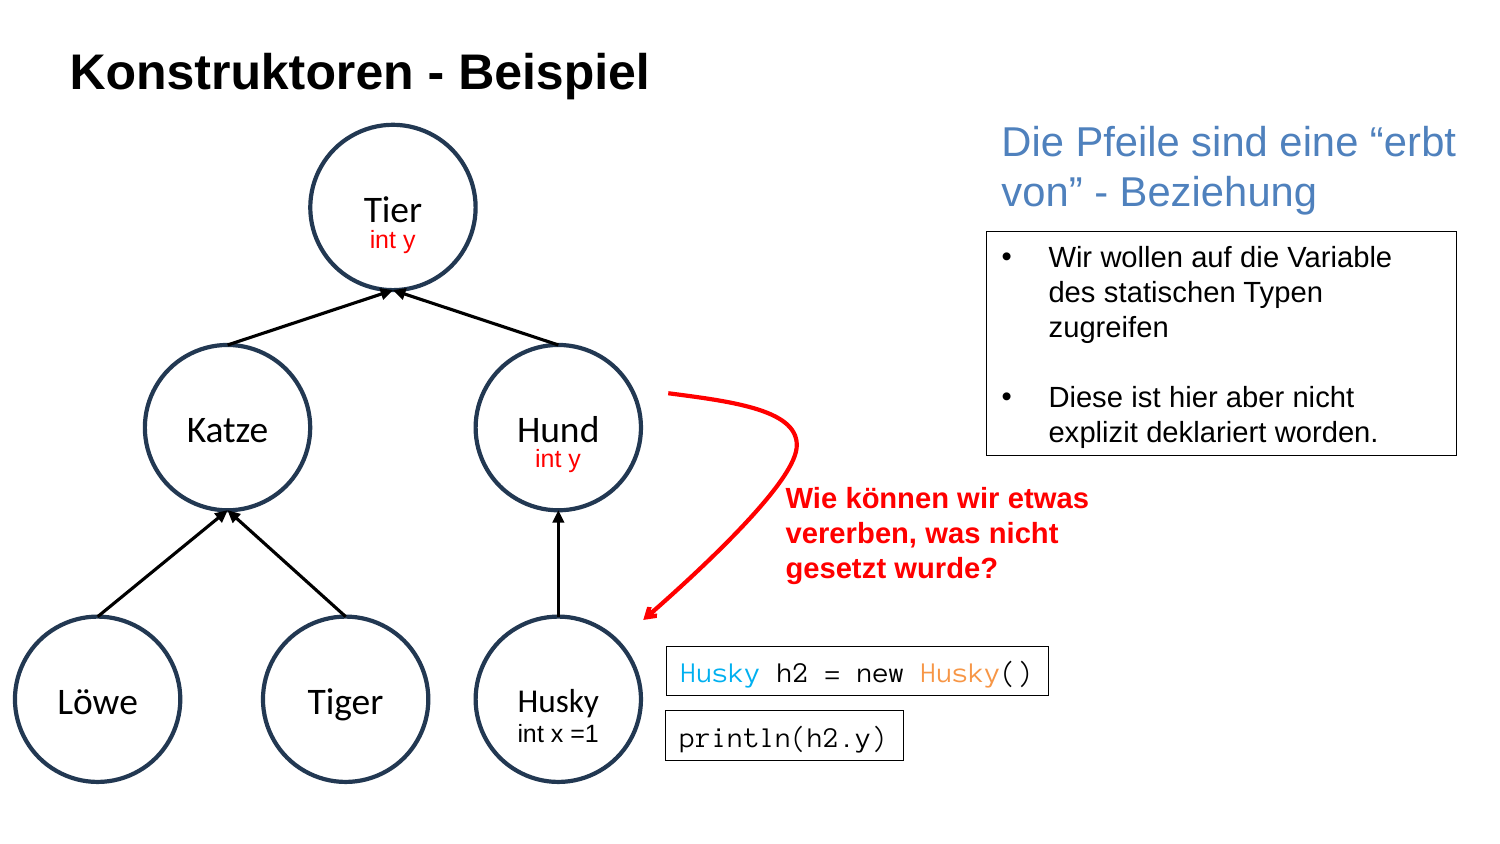

Konstruktoren - Beispiel
Die Pfeile sind eine “erbt von” - Beziehung
Tier
Katze
Hund
Löwe
Tiger
Husky
int y
Wir wollen auf die Variable des statischen Typen zugreifen

Diese ist hier aber nicht explizit deklariert worden.

int y
Wie können wir etwas vererben, was nicht gesetzt wurde?
Husky h2 = new Husky()
int x =1
println(h2.y)